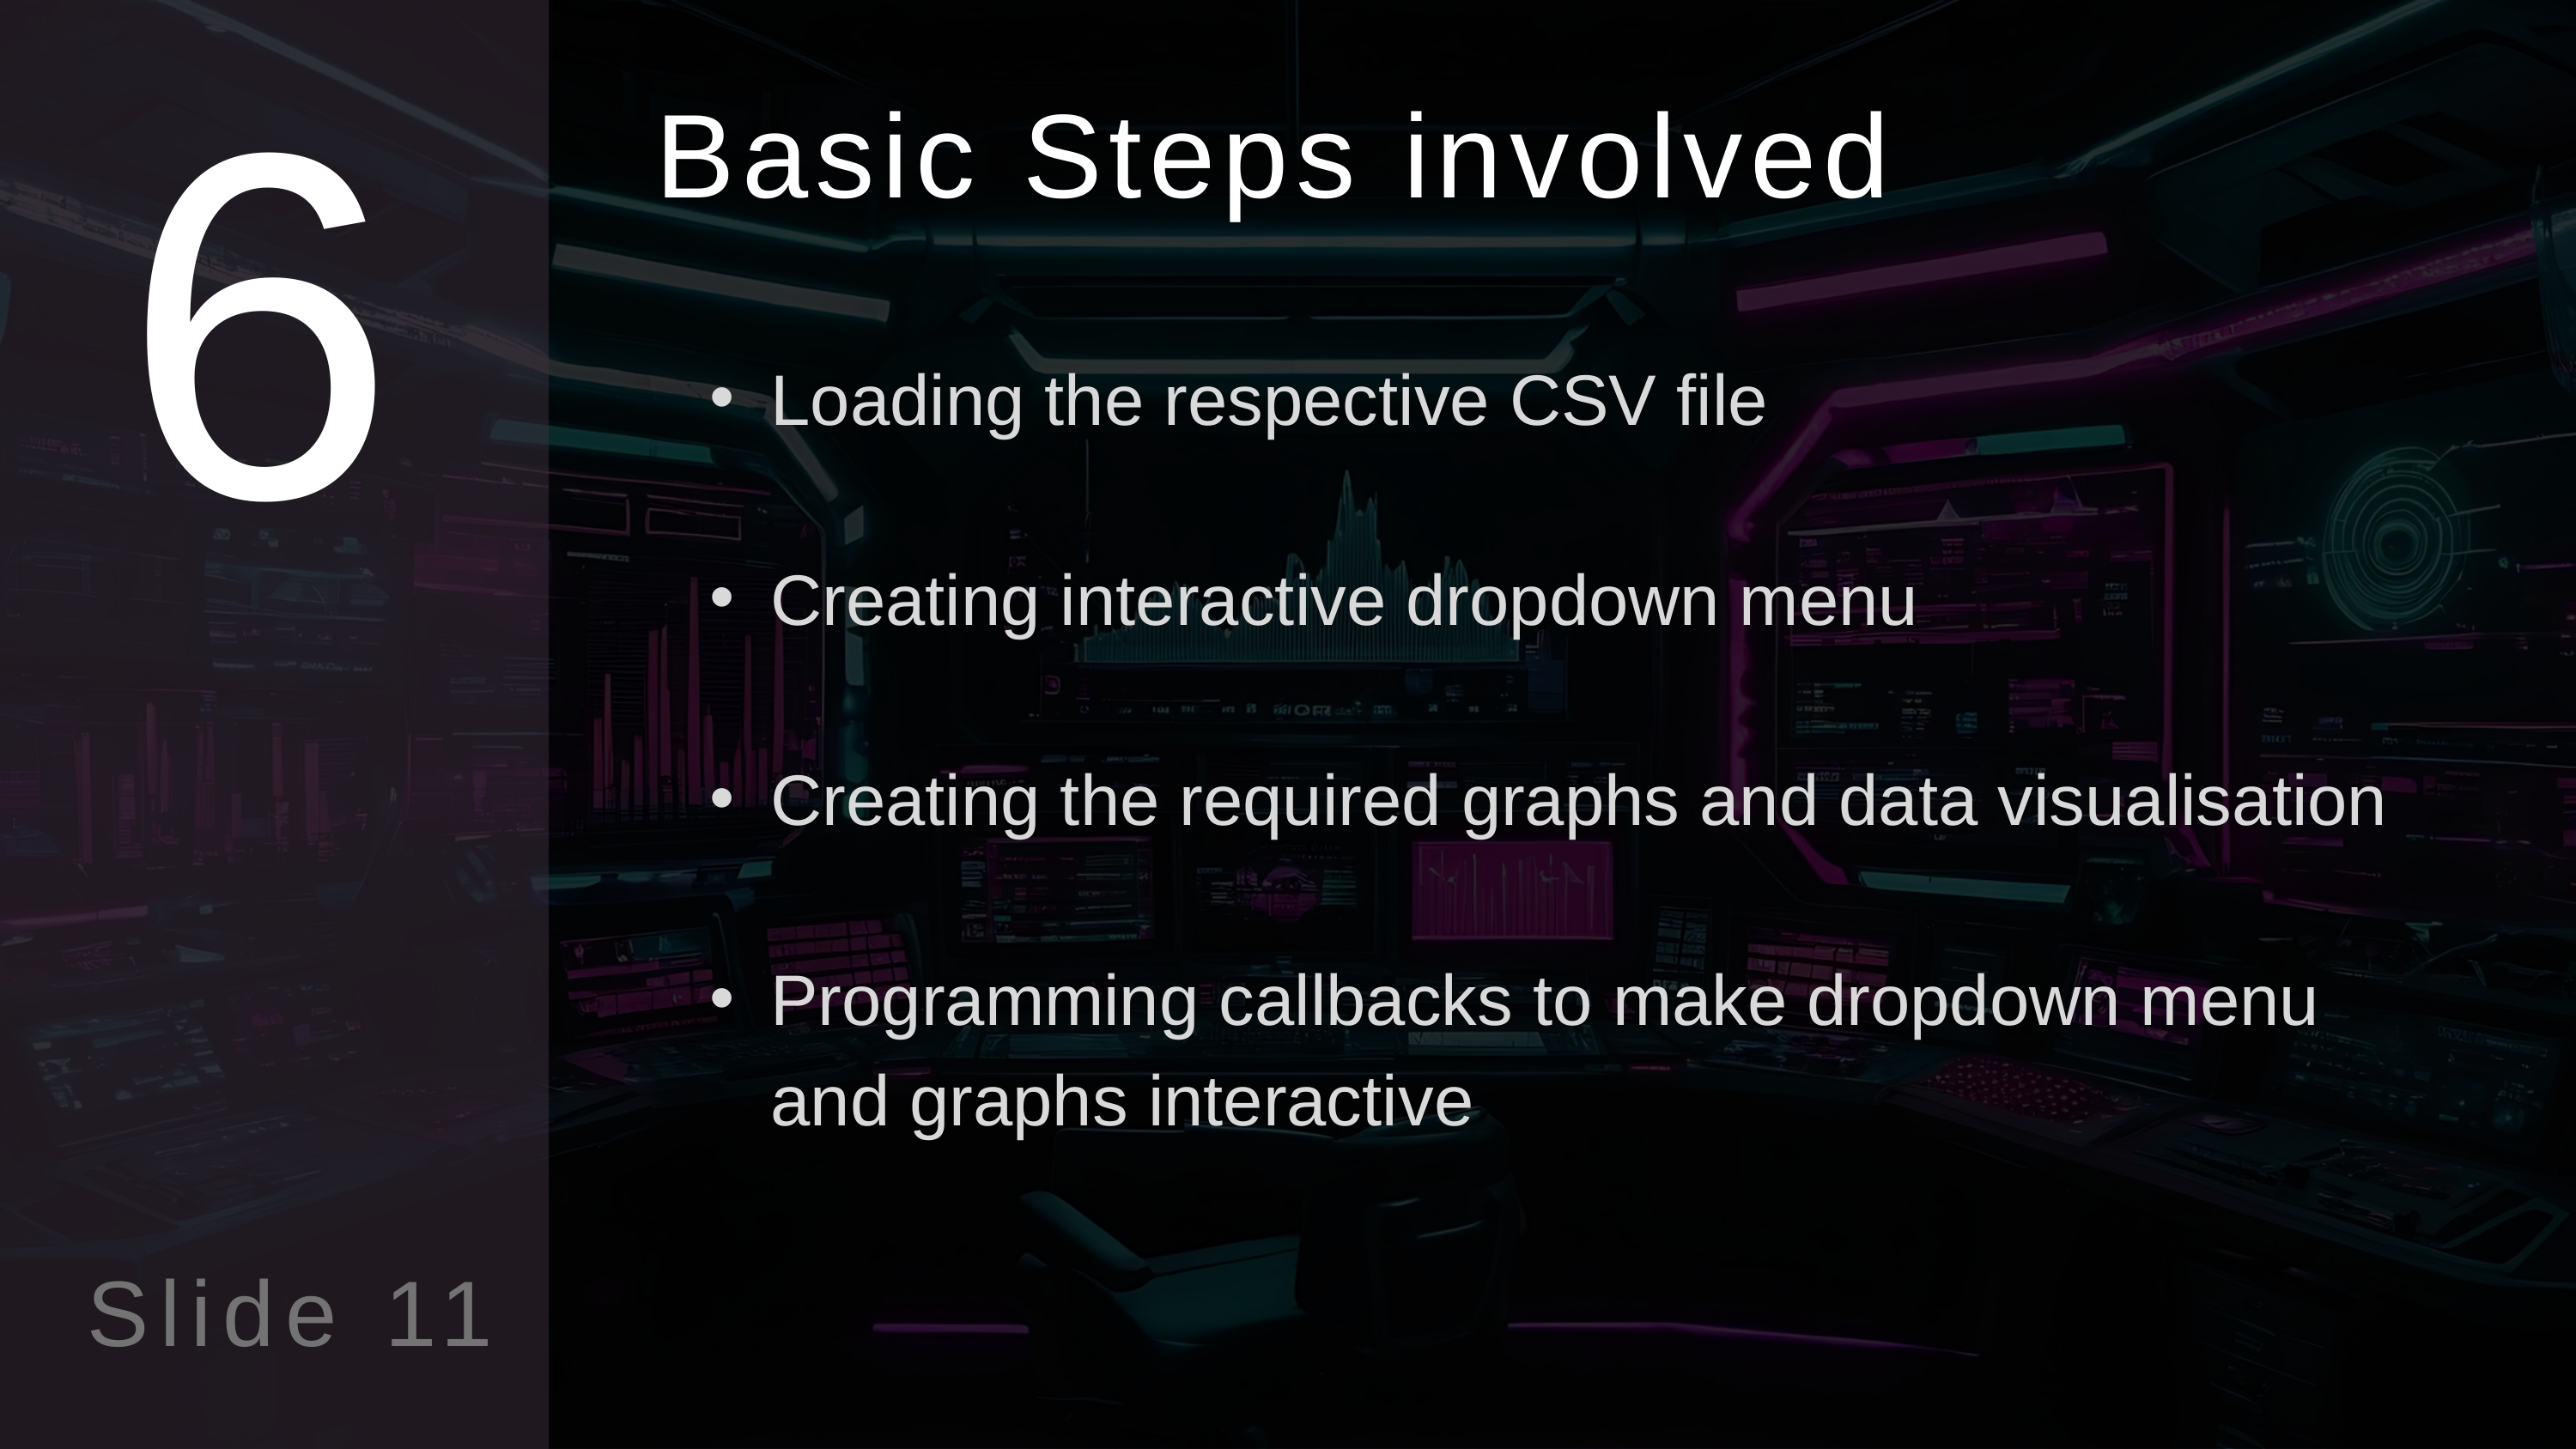

6

Basic Steps involved
Loading the respective CSV file

Creating interactive dropdown menu

Creating the required graphs and data visualisation

Programming callbacks to make dropdown menu and graphs interactive
Slide 11